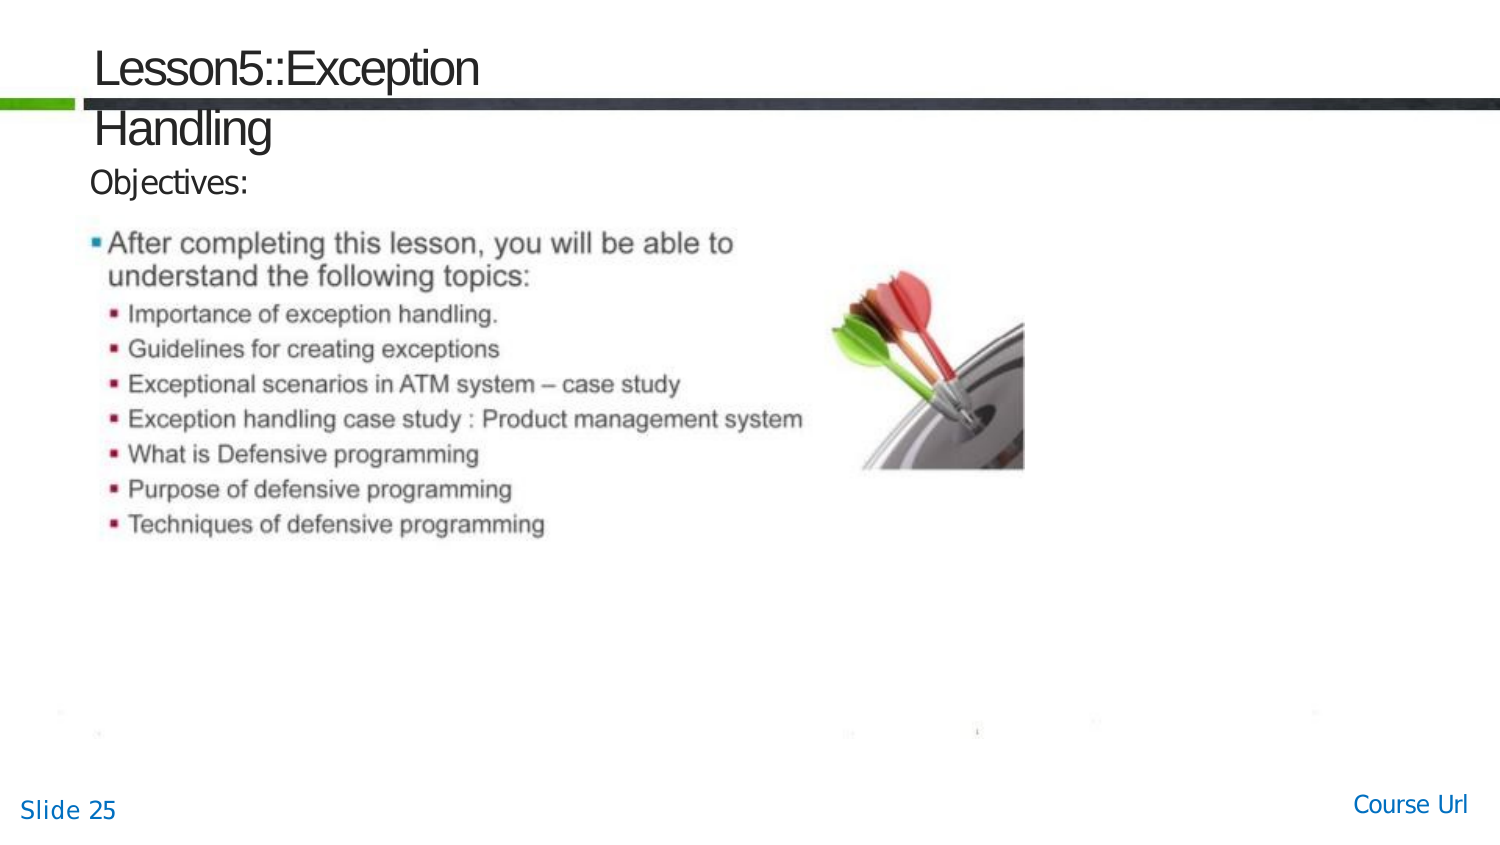

Lesson5::Exception Handling
Objectives:

Course Url
Slide 25